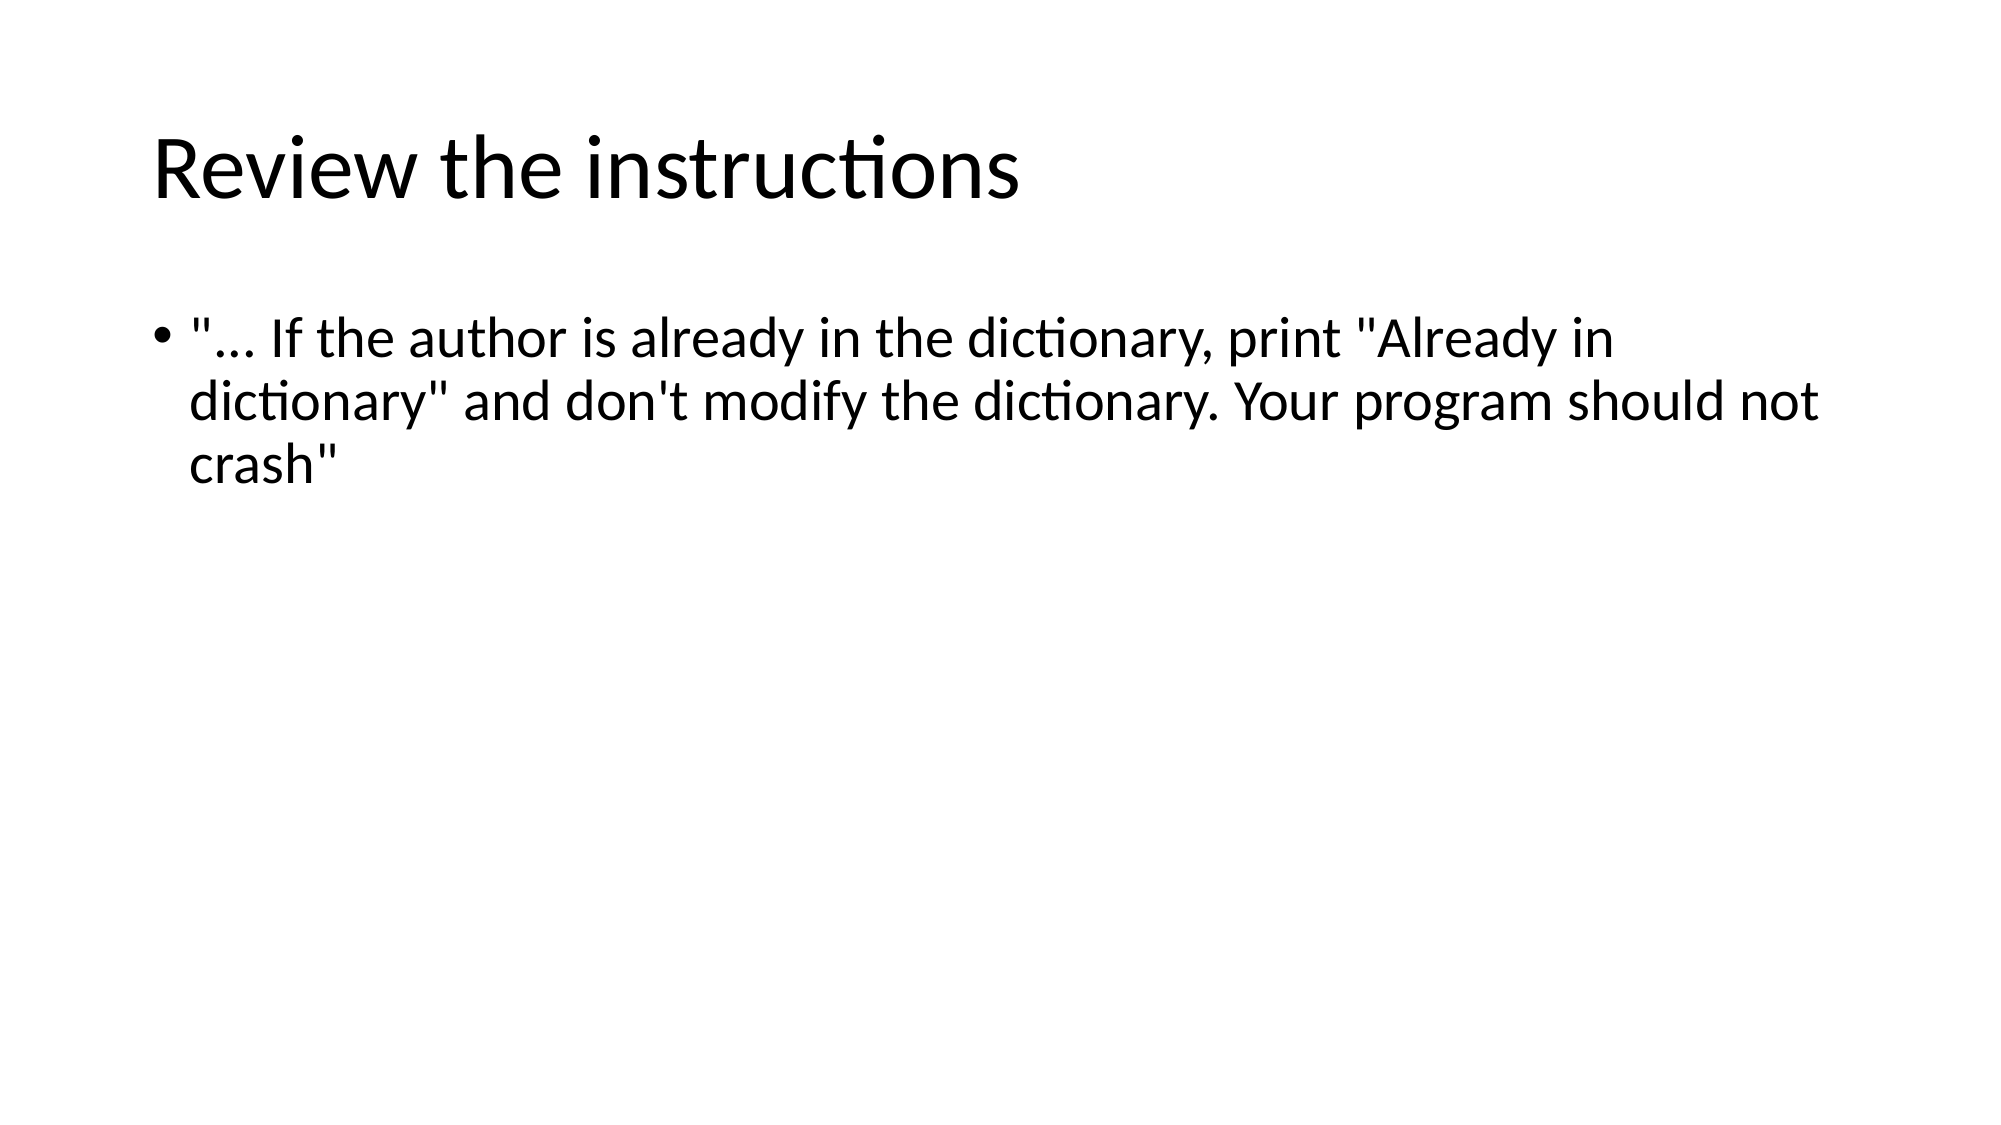

# Review the instructions
"... If the author is already in the dictionary, print "Already in dictionary" and don't modify the dictionary. Your program should not crash"